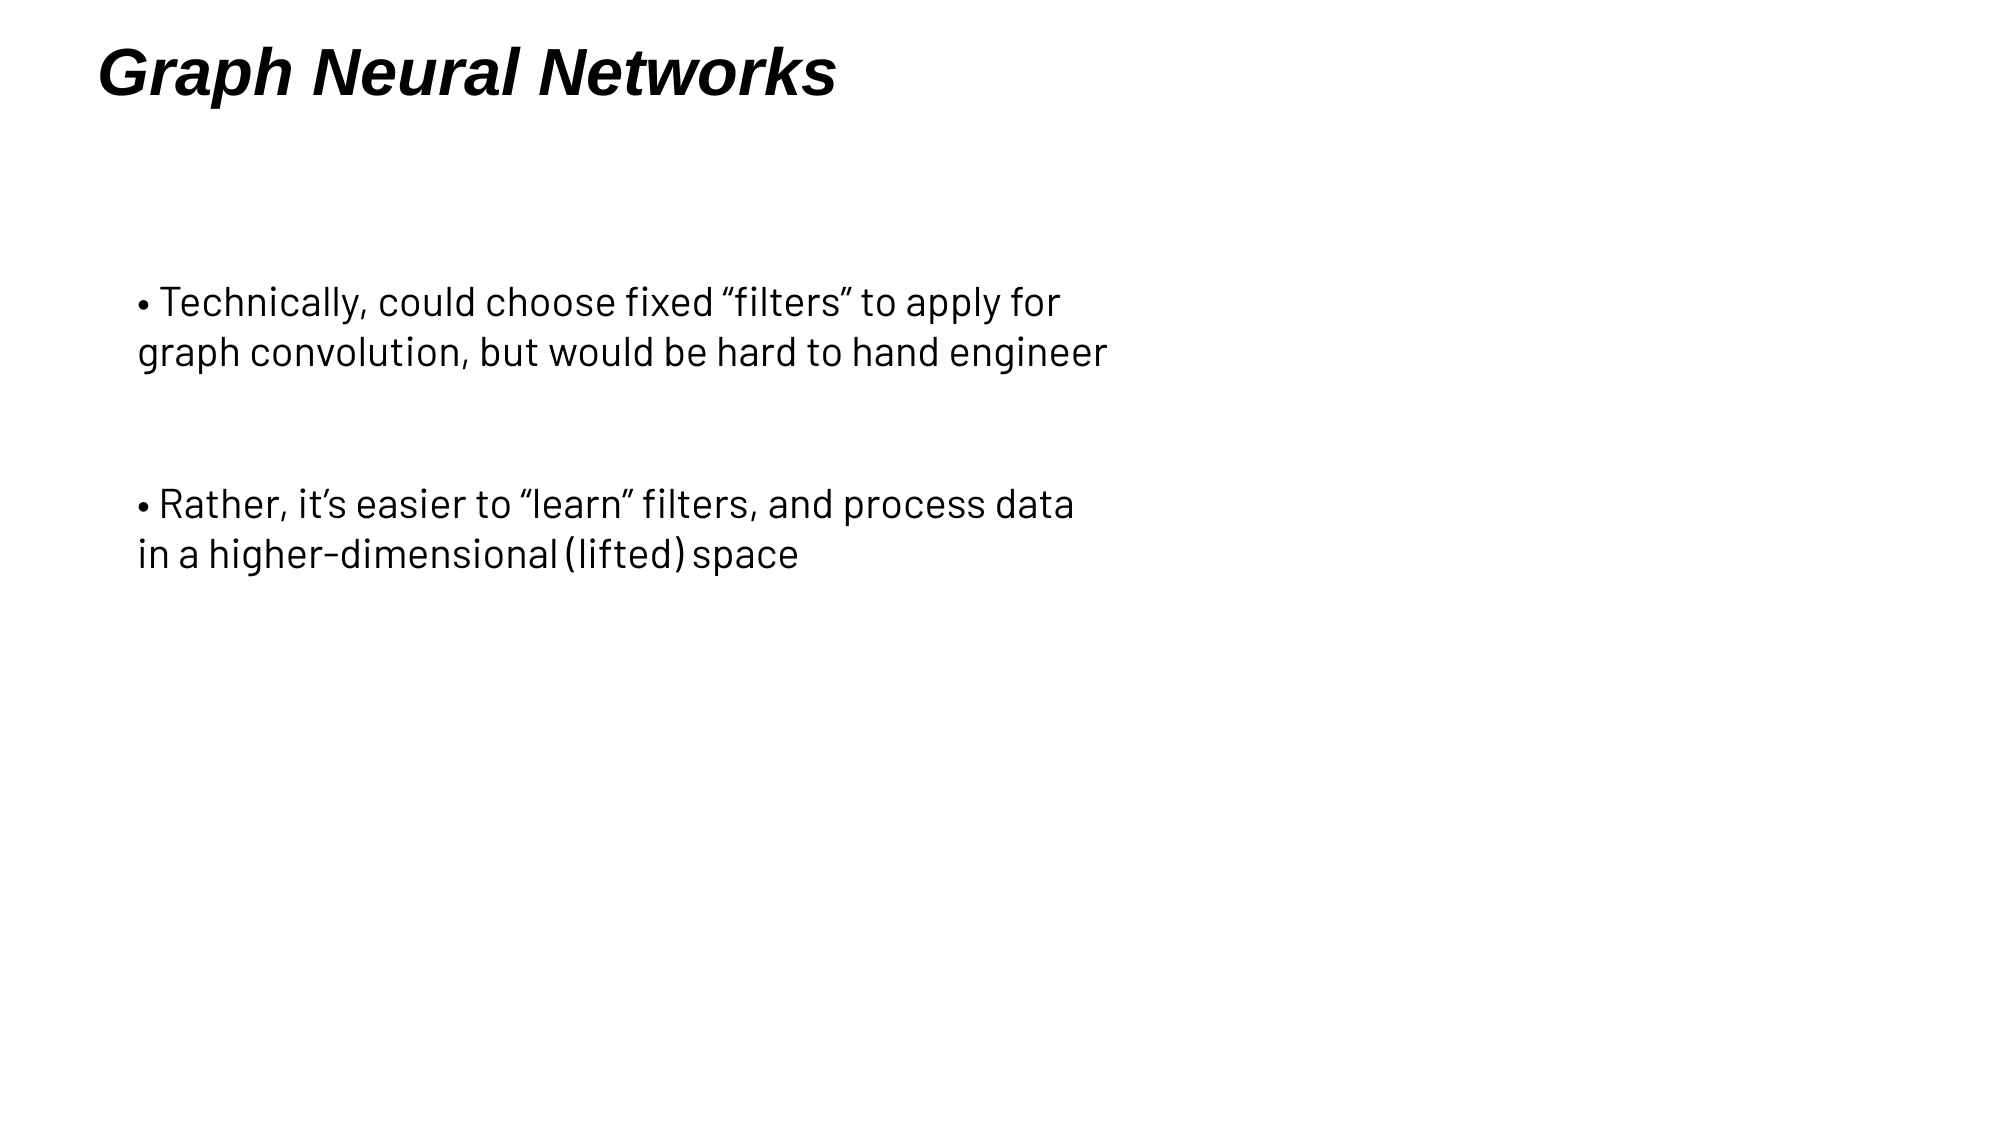

Graph Neural Networks
• Technically, could choose fixed “filters” to apply for graph convolution, but would be hard to hand engineer

• Rather, it’s easier to “learn” filters, and process data in a higher-dimensional (lifted) space